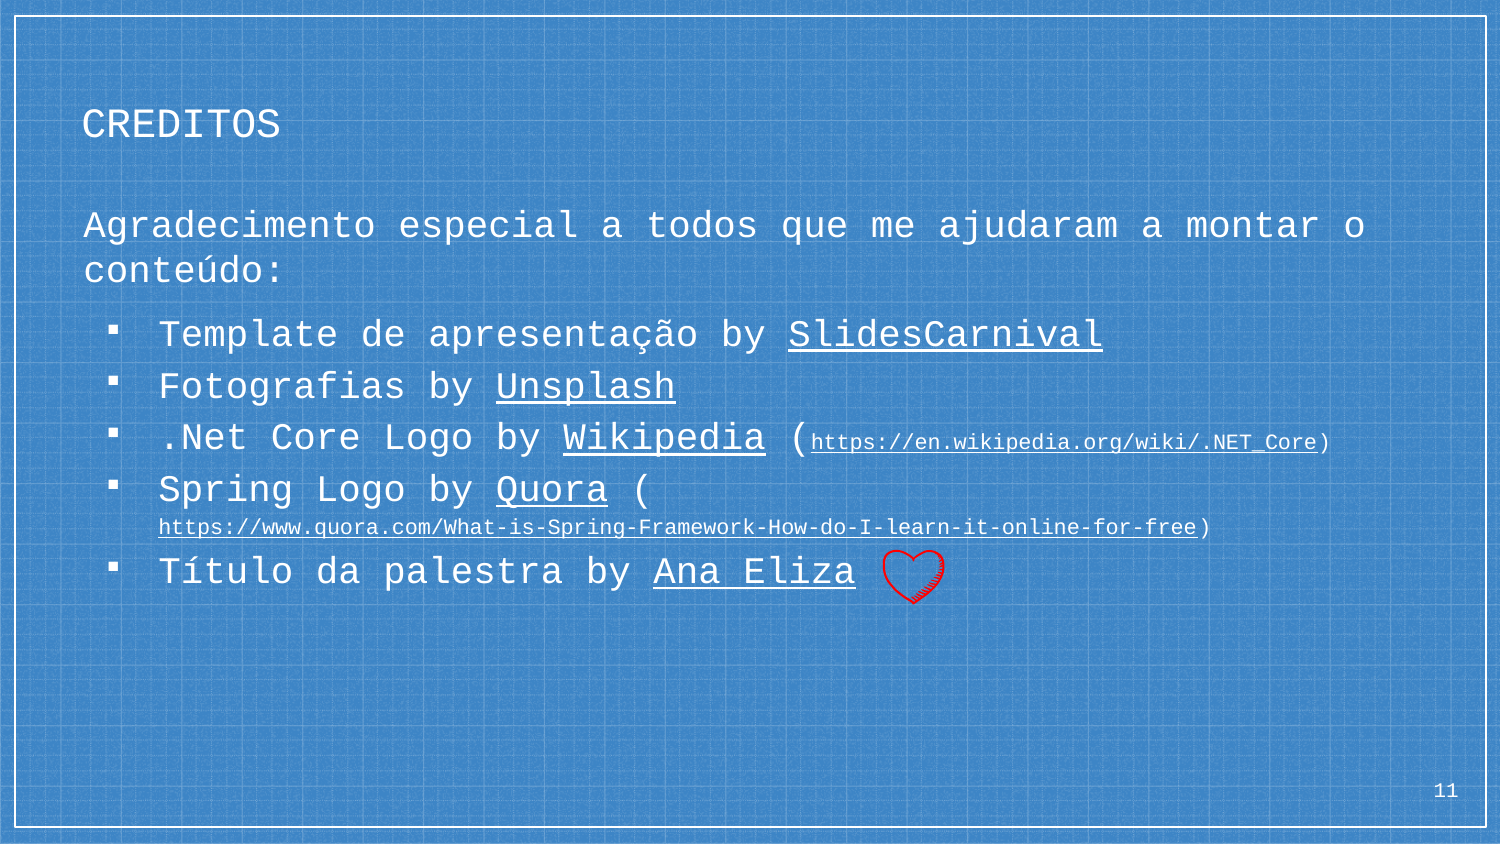

# CREDITOS
Agradecimento especial a todos que me ajudaram a montar o conteúdo:
Template de apresentação by SlidesCarnival
Fotografias by Unsplash
.Net Core Logo by Wikipedia (https://en.wikipedia.org/wiki/.NET_Core)
Spring Logo by Quora (https://www.quora.com/What-is-Spring-Framework-How-do-I-learn-it-online-for-free)
Título da palestra by Ana Eliza

11